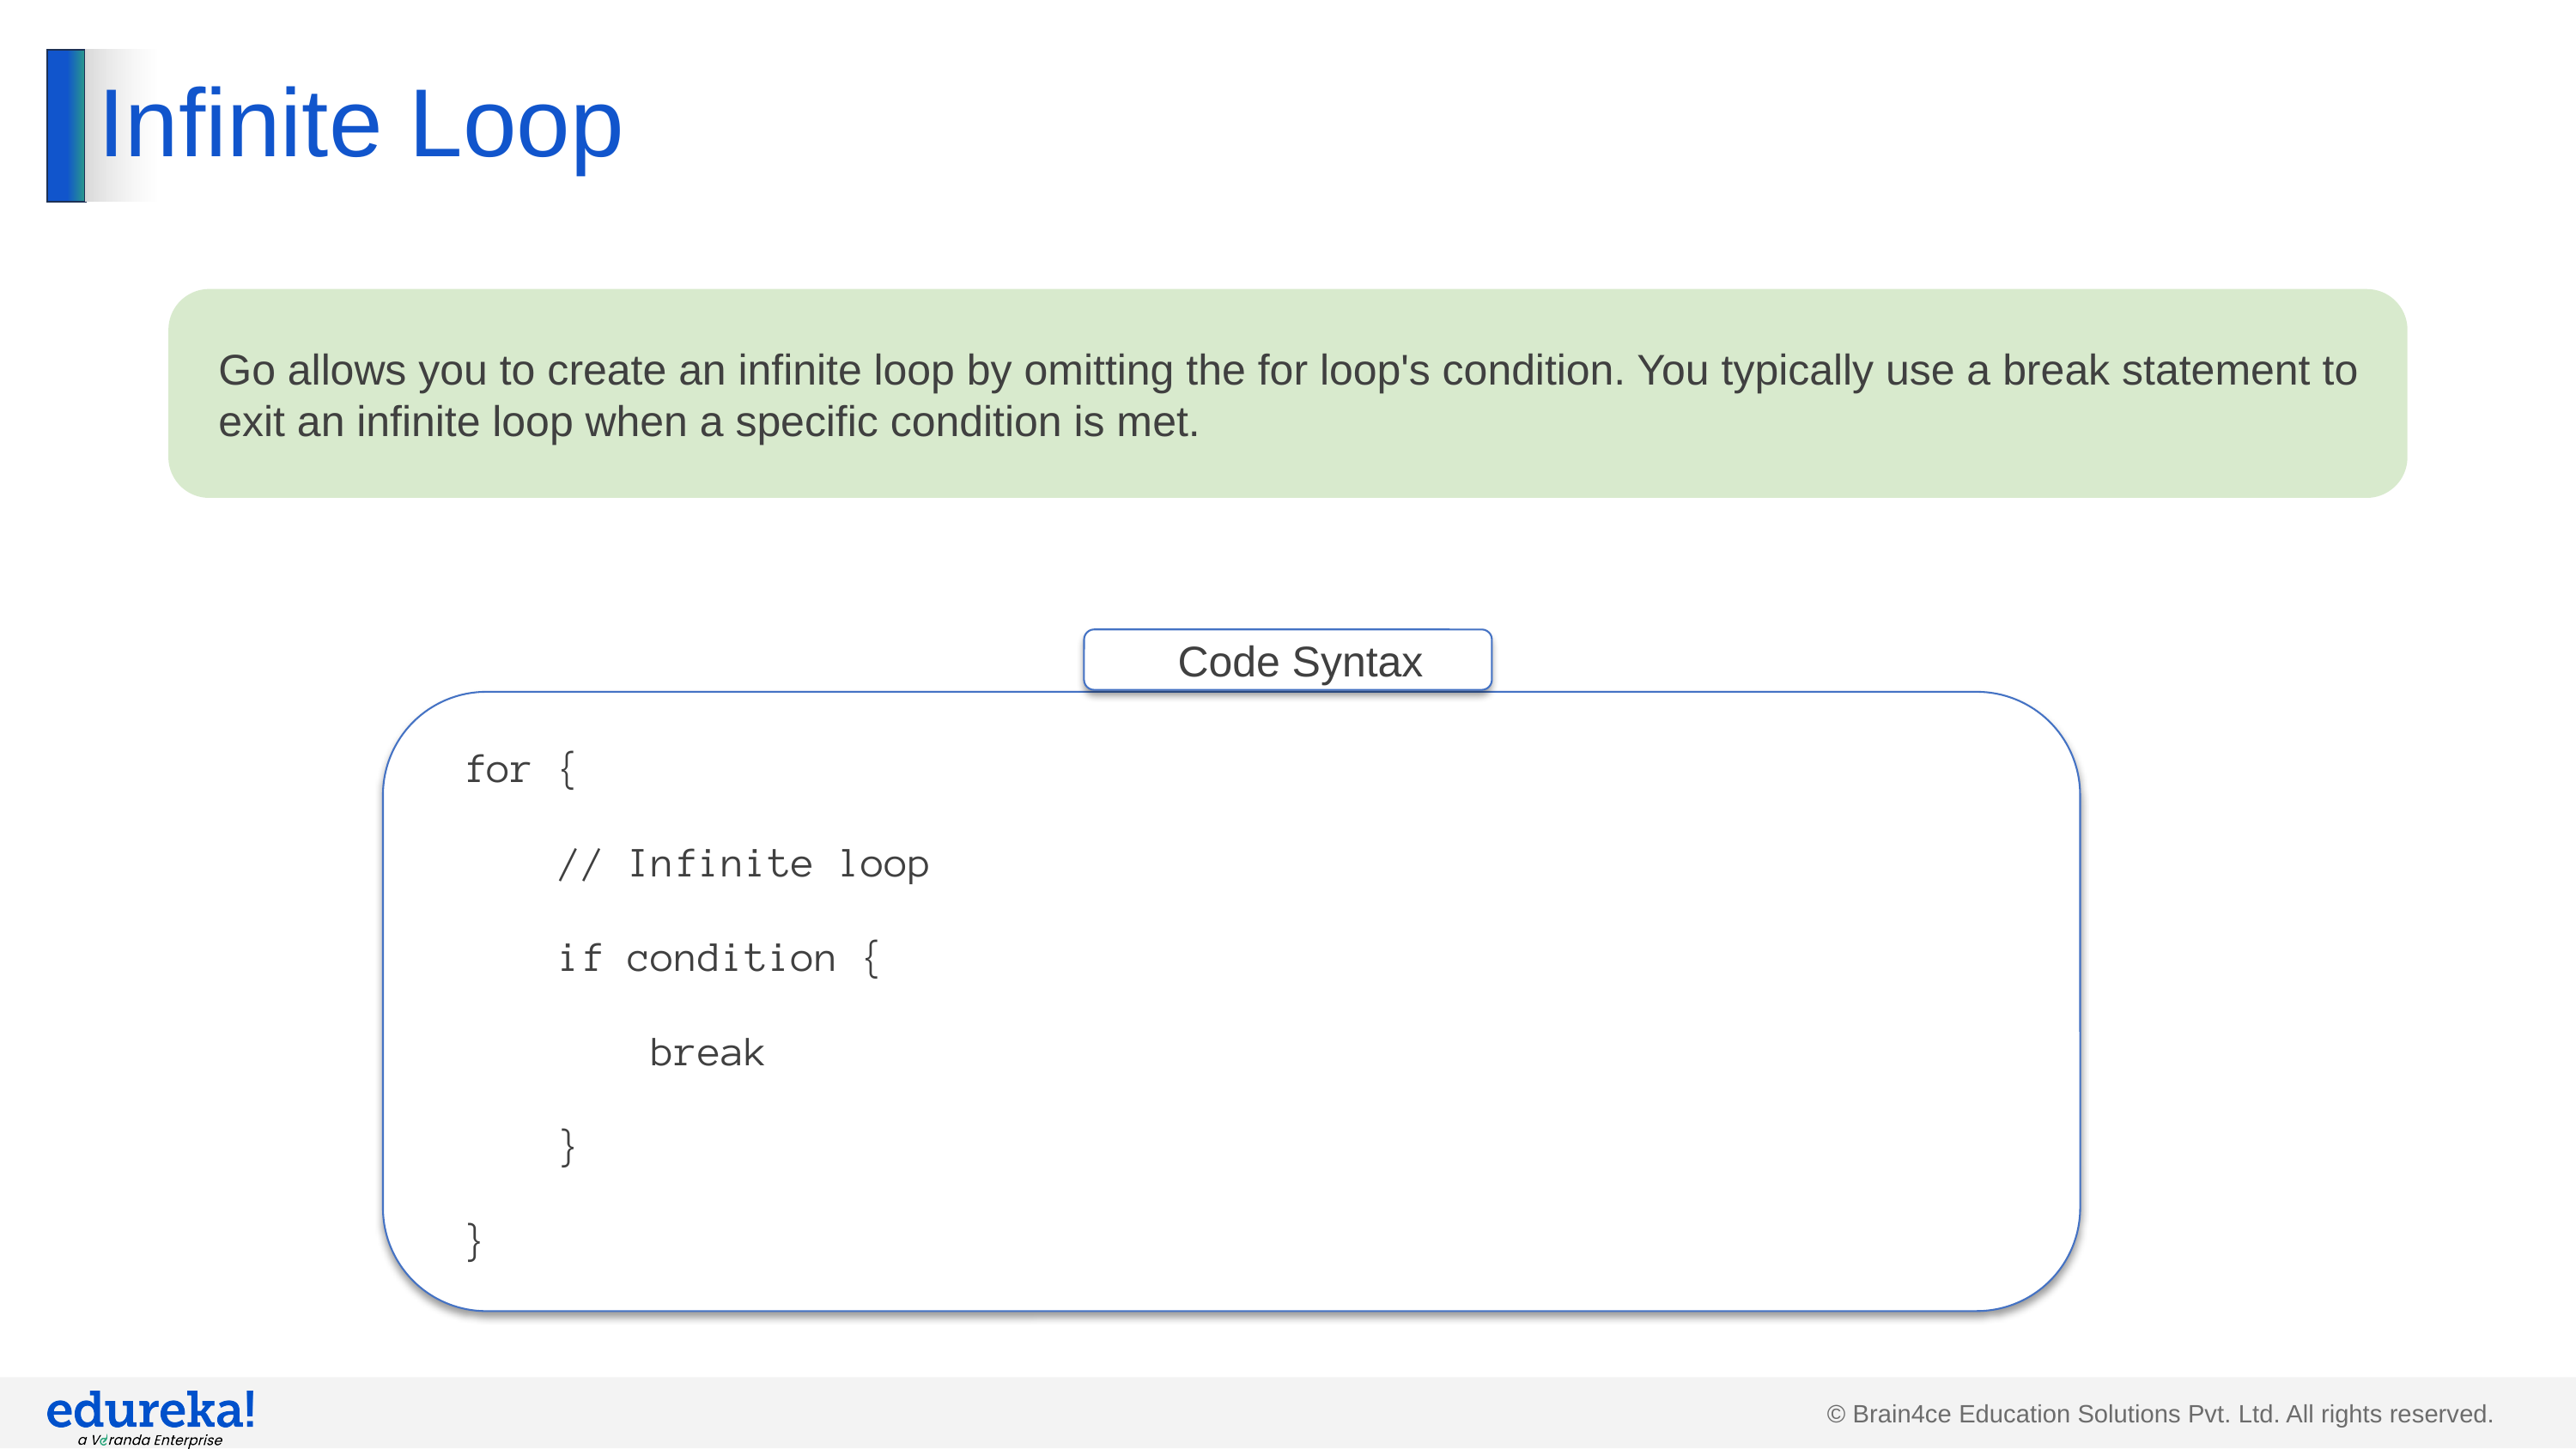

# Infinite Loop
Go allows you to create an infinite loop by omitting the for loop's condition. You typically use a break statement to exit an infinite loop when a specific condition is met.
Code Syntax
for {
    // Infinite loop
    if condition {
        break
    }
}